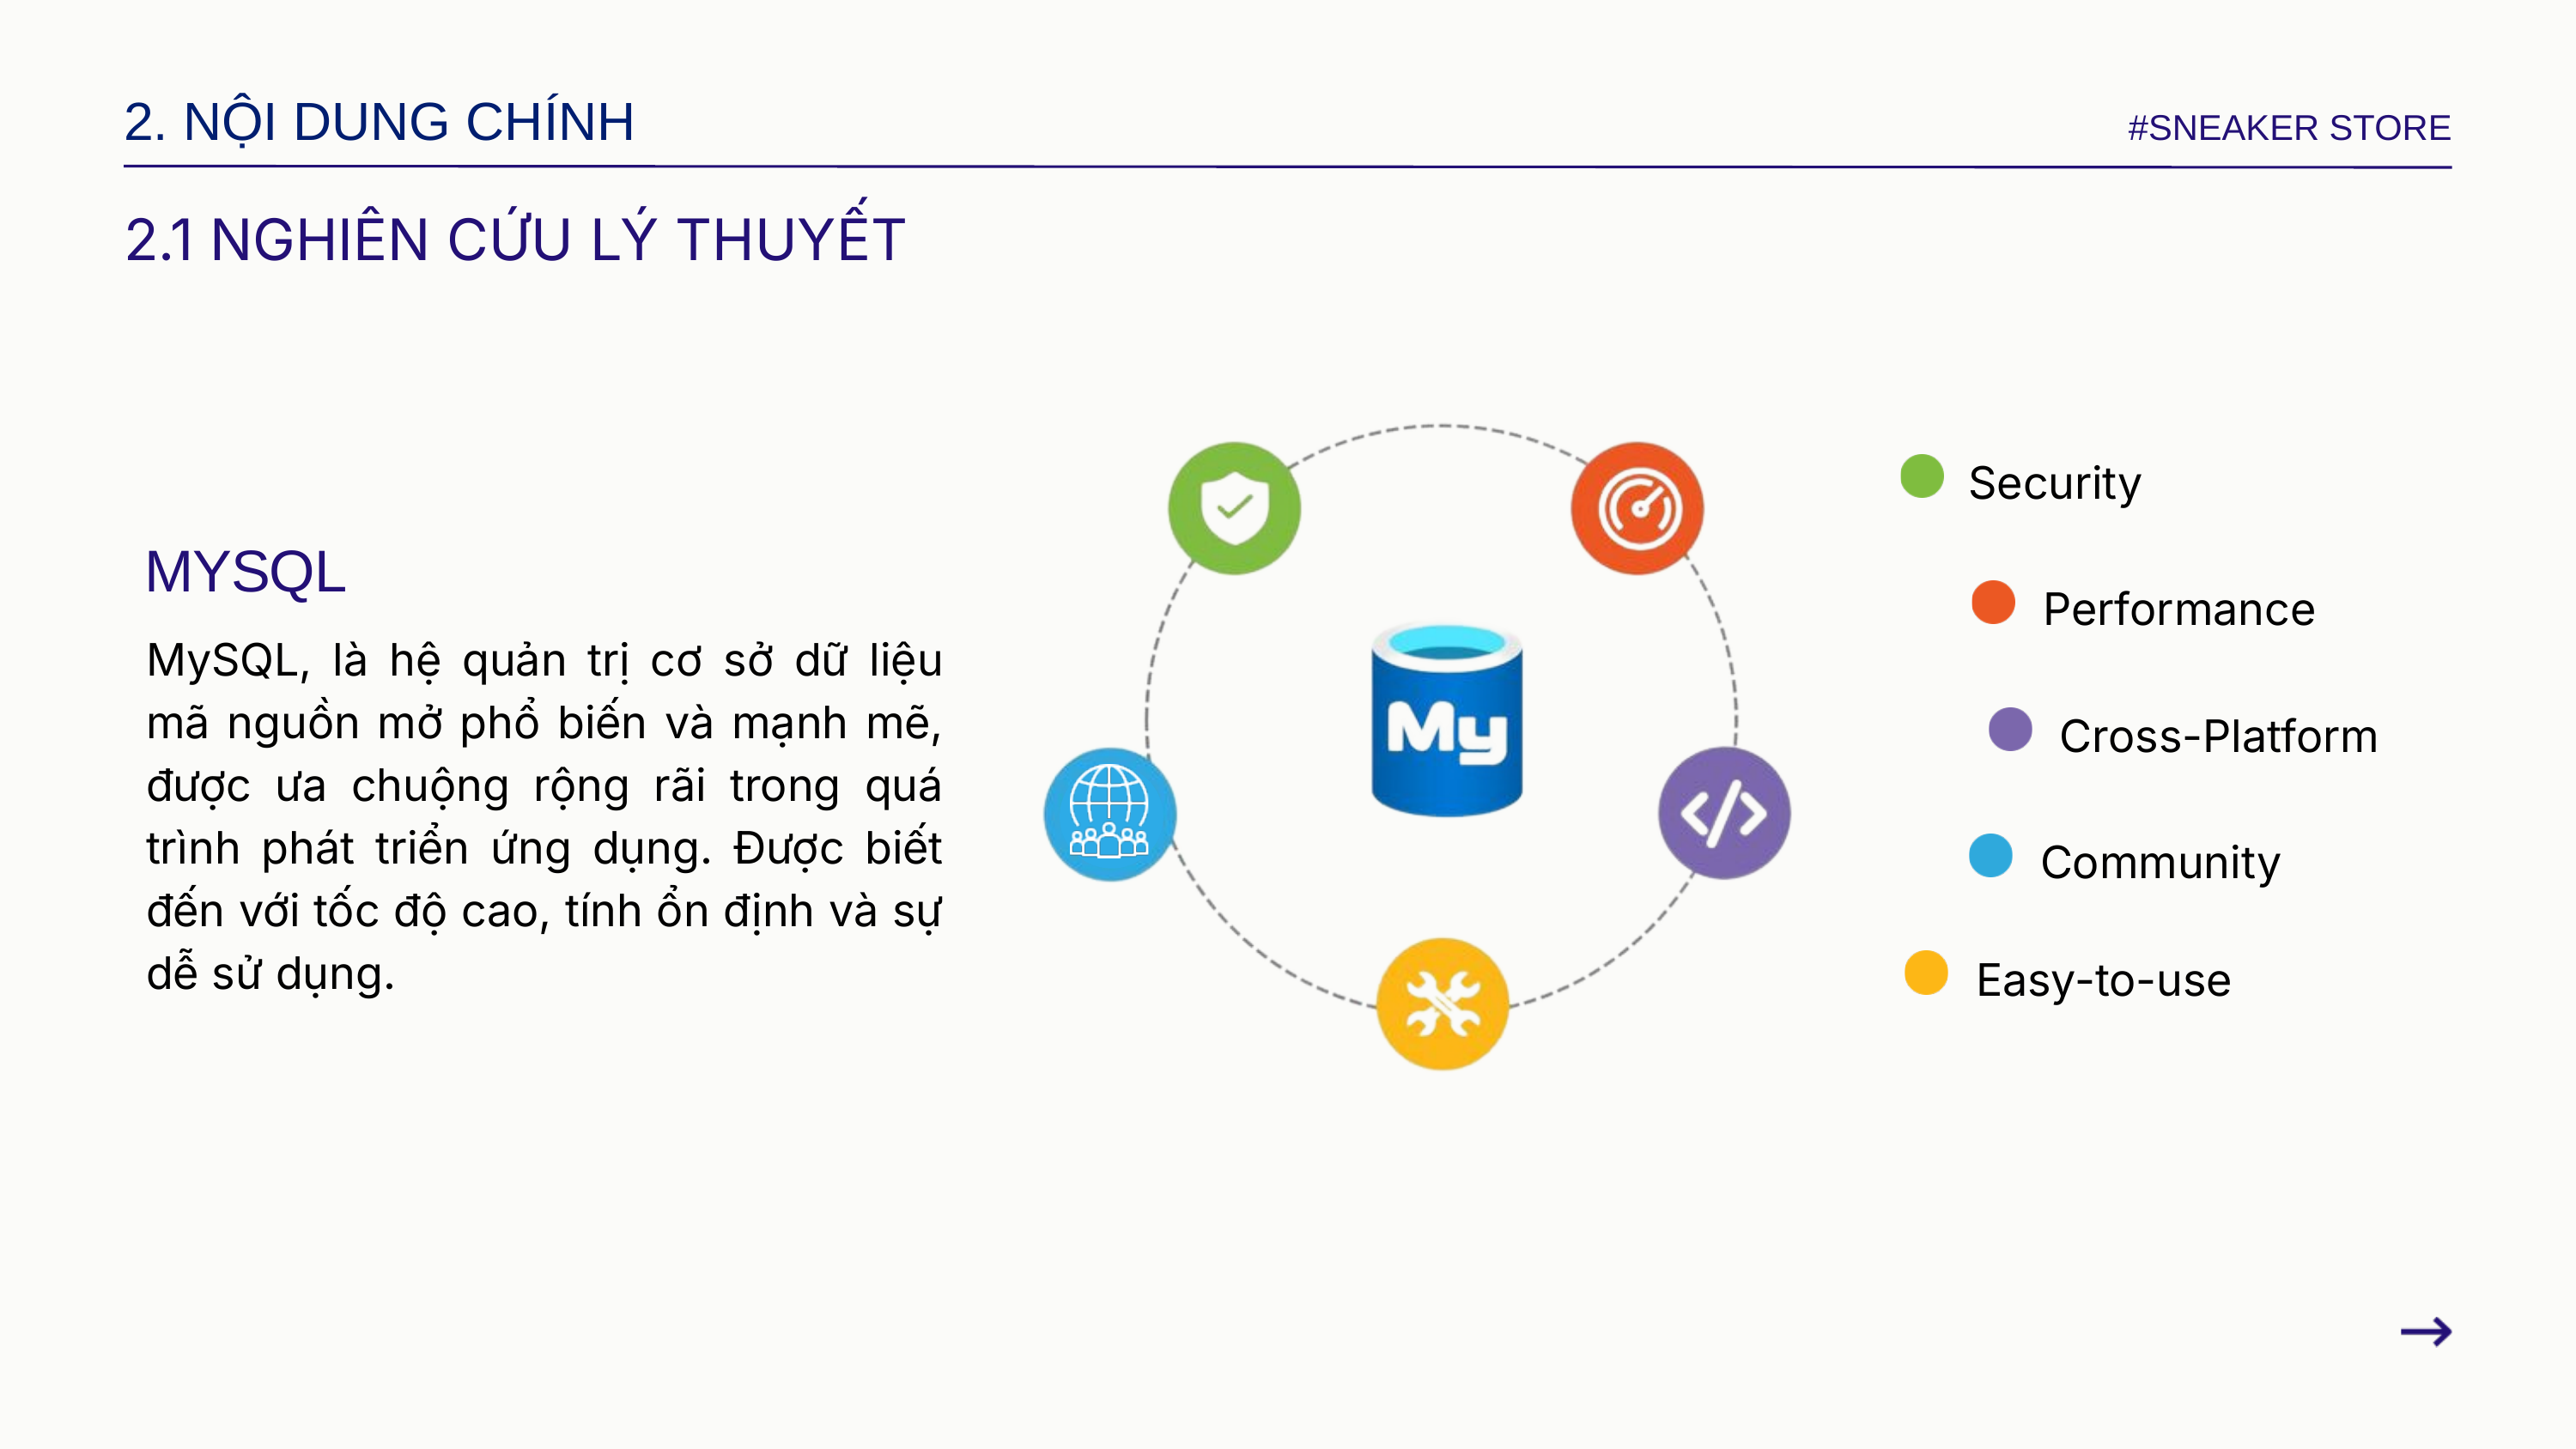

2. NỘI DUNG CHÍNH
#SNEAKER STORE

2.1 NGHIÊN CỨU LÝ THUYẾT

Security

Performance

Cross-Platform

Community

Easy-to-use

MYSQL
MySQL, là hệ quản trị cơ sở dữ liệu mã nguồn mở phổ biến và mạnh mẽ, được ưa chuộng rộng rãi trong quá trình phát triển ứng dụng. Được biết đến với tốc độ cao, tính ổn định và sự dễ sử dụng.